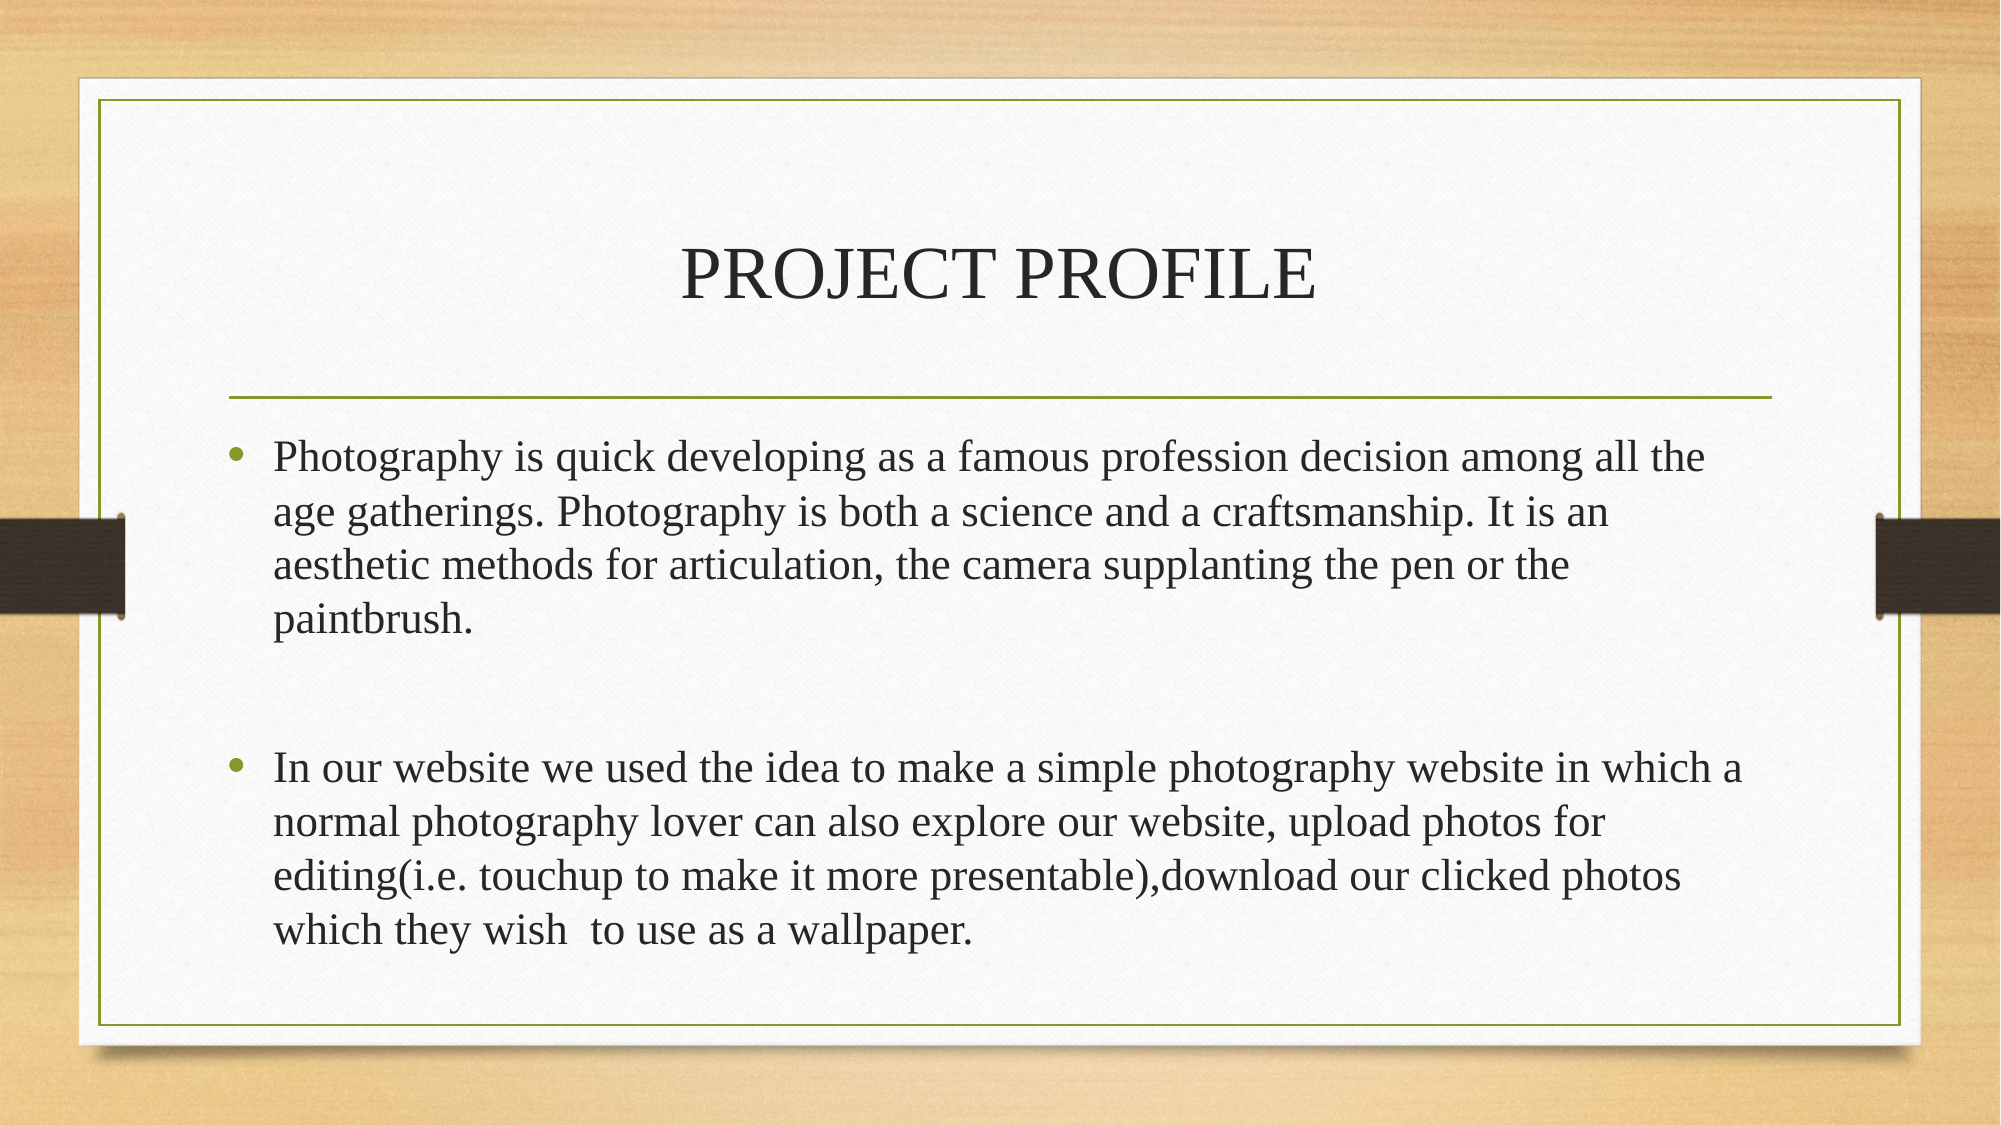

# PROJECT PROFILE
Photography is quick developing as a famous profession decision among all the age gatherings. Photography is both a science and a craftsmanship. It is an aesthetic methods for articulation, the camera supplanting the pen or the paintbrush.

In our website we used the idea to make a simple photography website in which a normal photography lover can also explore our website, upload photos for editing(i.e. touchup to make it more presentable),download our clicked photos which they wish  to use as a wallpaper.